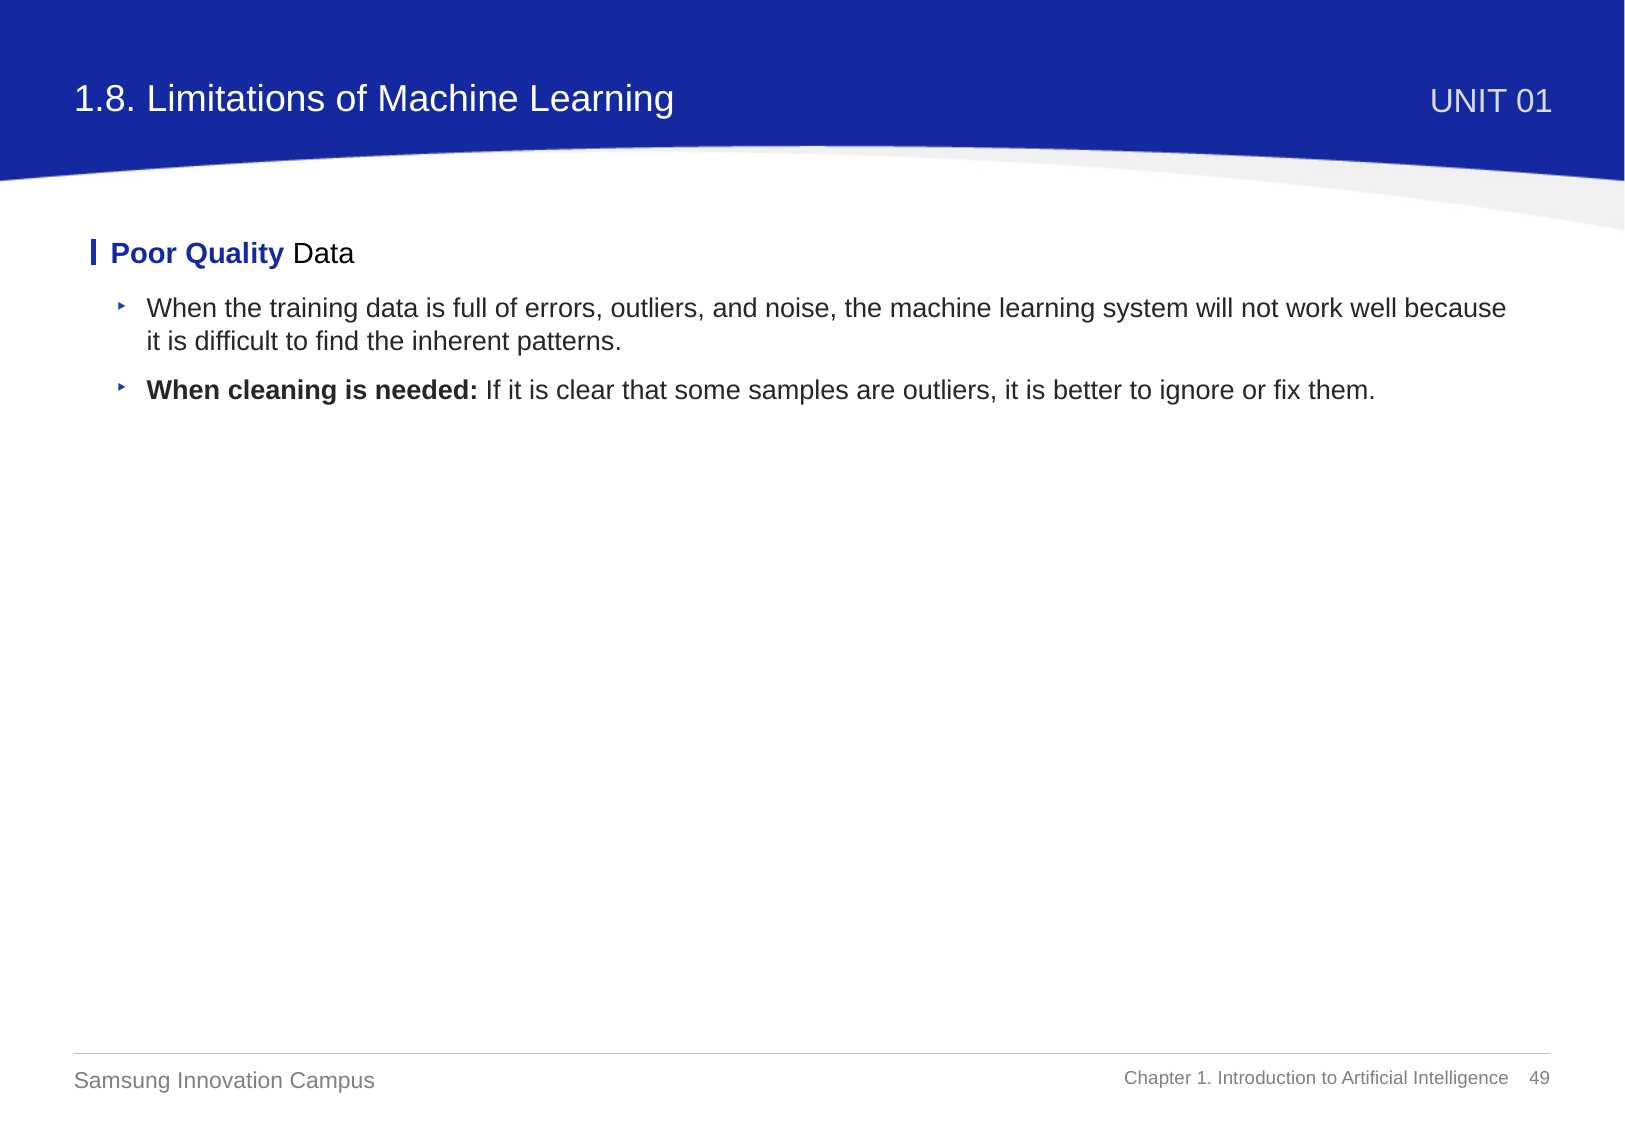

1.8. Limitations of Machine Learning
UNIT 01
Poor Quality Data
When the training data is full of errors, outliers, and noise, the machine learning system will not work well because it is difficult to find the inherent patterns.
When cleaning is needed: If it is clear that some samples are outliers, it is better to ignore or fix them.